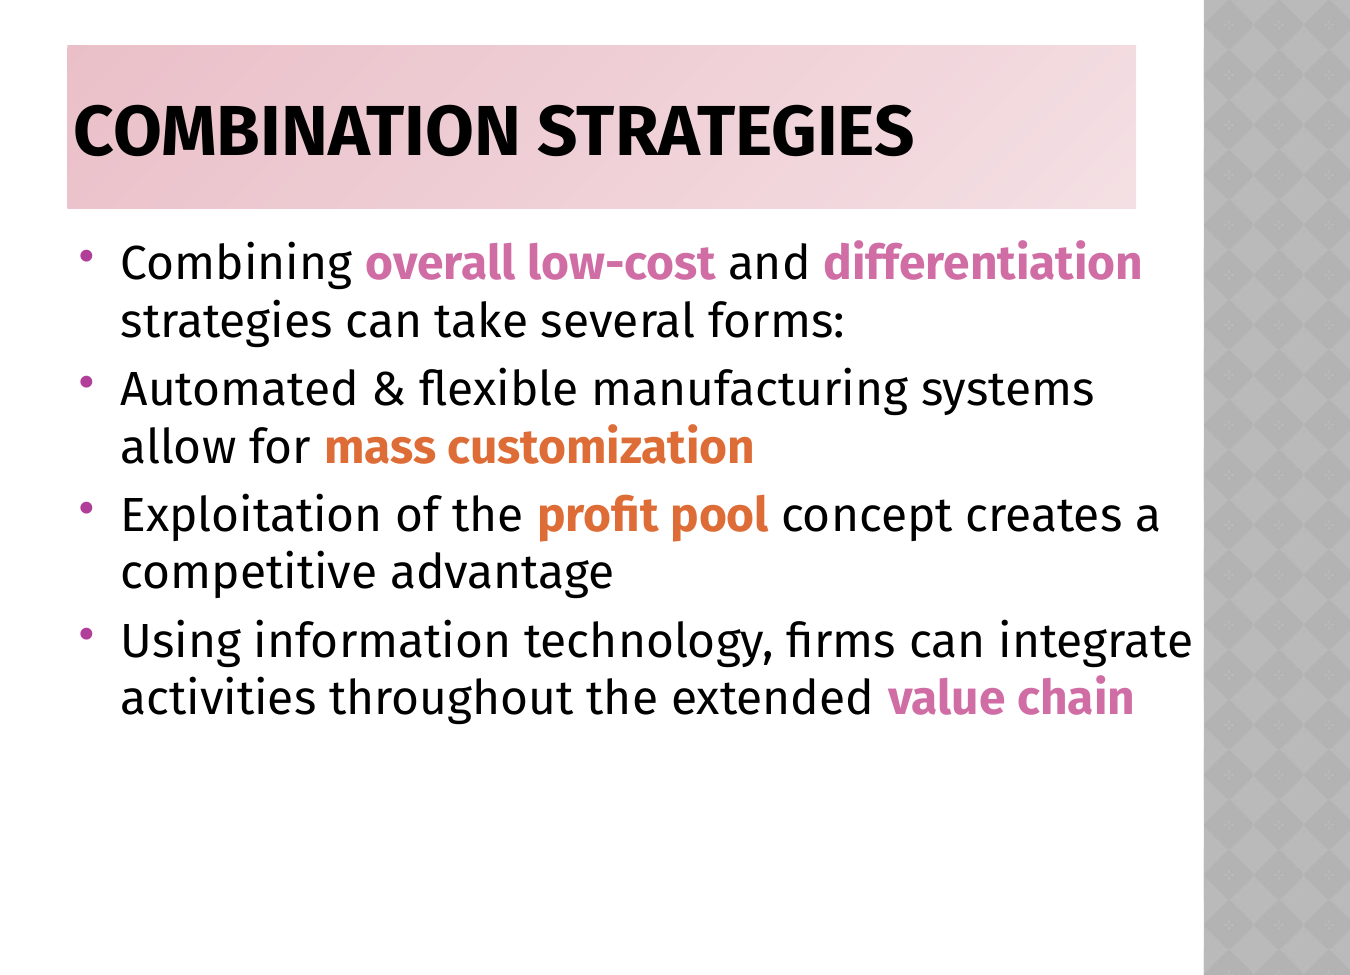

# Combination Strategies
Combining overall low-cost and differentiation strategies can take several forms:
Automated & flexible manufacturing systems allow for mass customization
Exploitation of the profit pool concept creates a competitive advantage
Using information technology, firms can integrate activities throughout the extended value chain
5-18